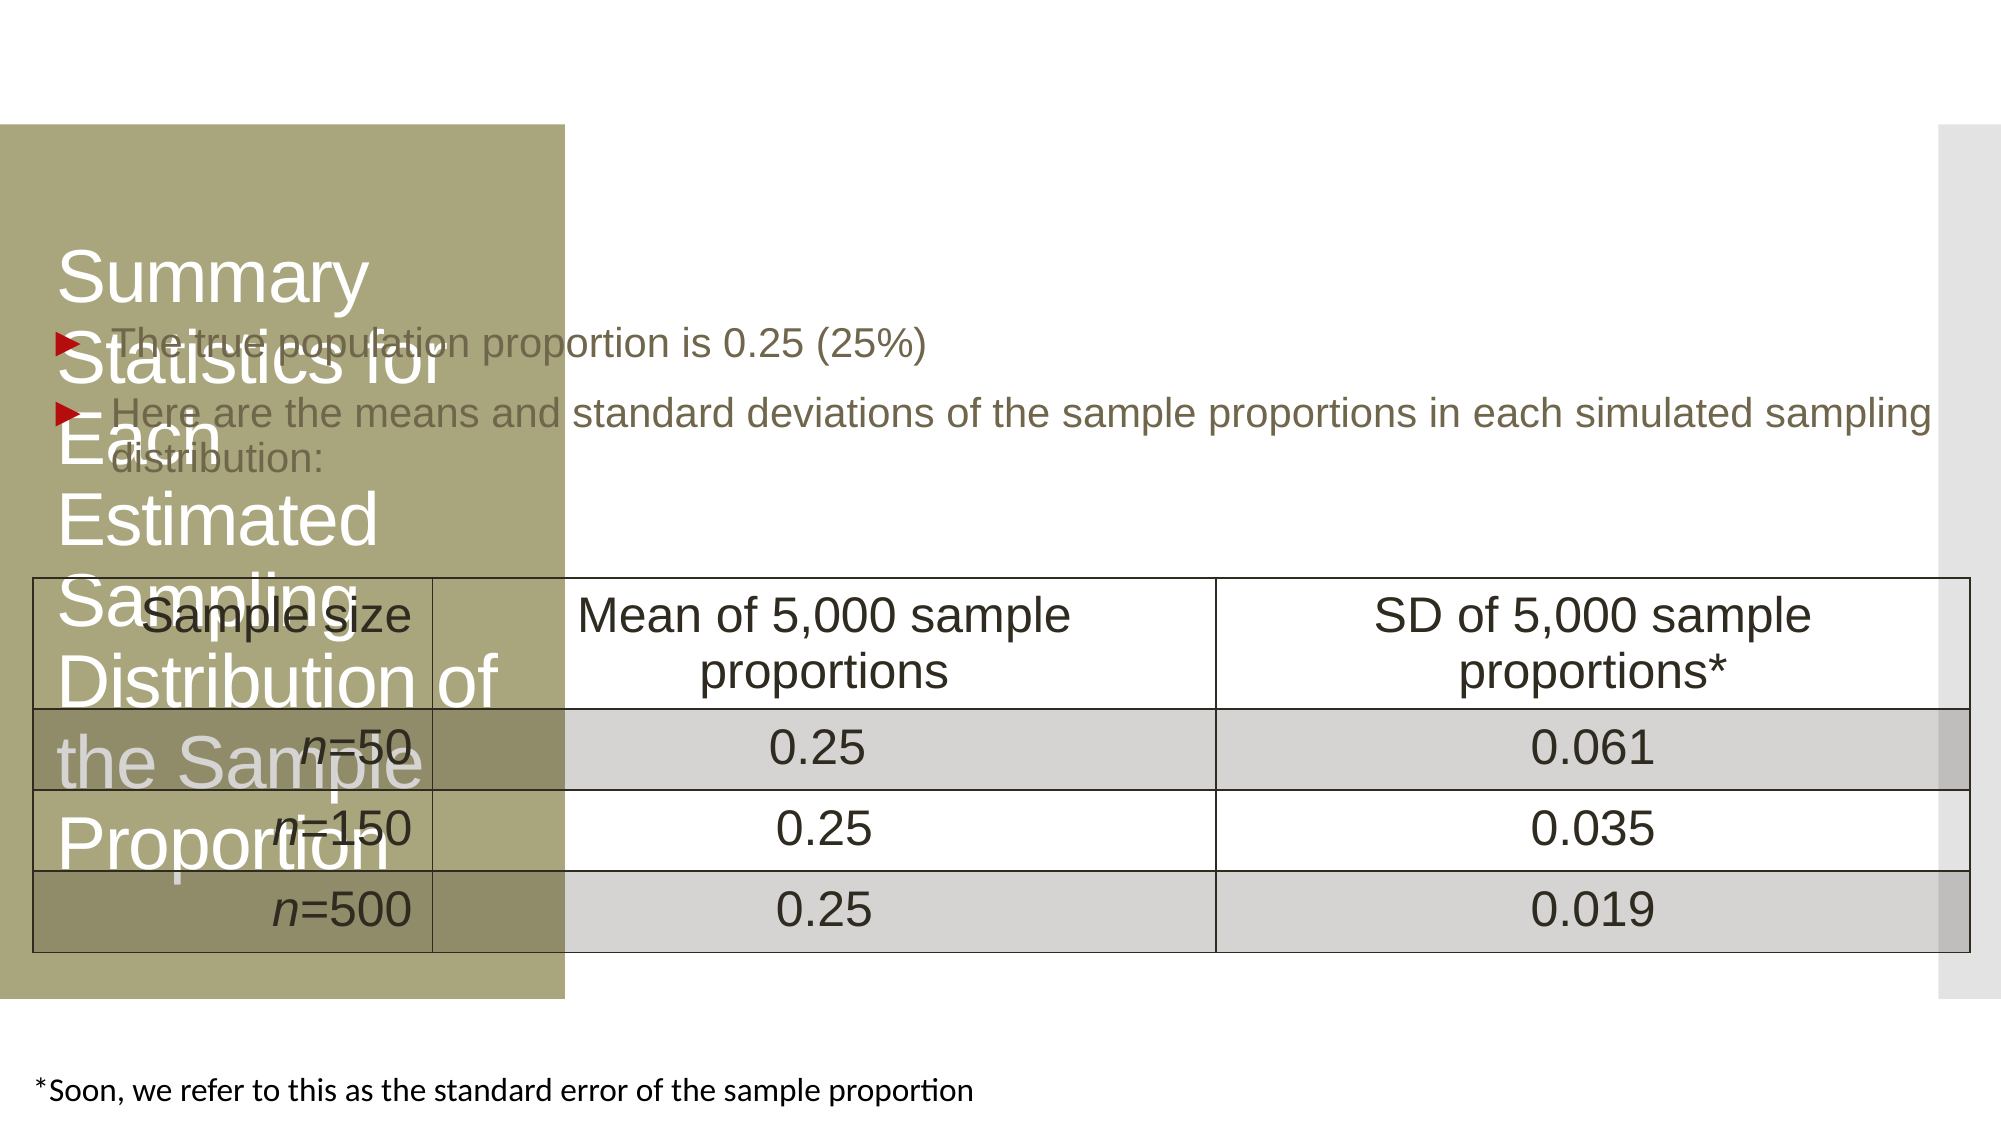

# Summary Statistics for Each Estimated Sampling Distribution of the Sample Proportion
The true population proportion is 0.25 (25%)
Here are the means and standard deviations of the sample proportions in each simulated sampling distribution:
| Sample size | Mean of 5,000 sample proportions | SD of 5,000 sample proportions\* |
| --- | --- | --- |
| n=50 | 0.25 | 0.061 |
| n=150 | 0.25 | 0.035 |
| n=500 | 0.25 | 0.019 |
*Soon, we refer to this as the standard error of the sample proportion